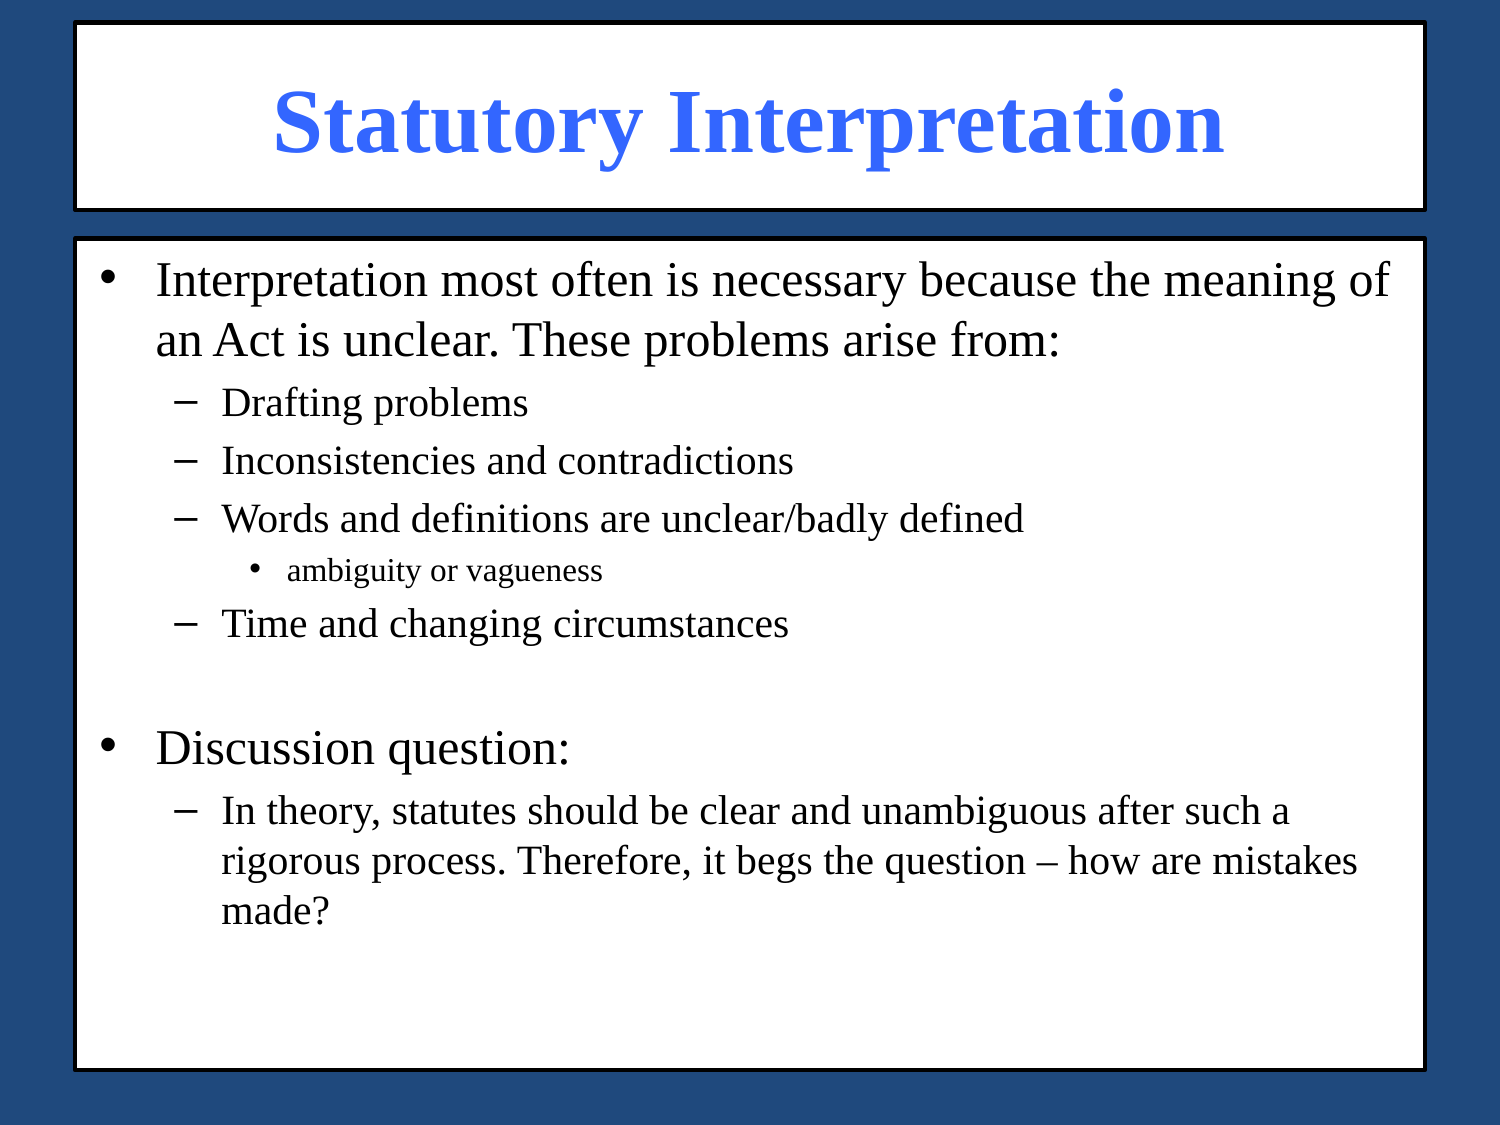

# Statutory Interpretation
Interpretation most often is necessary because the meaning of an Act is unclear. These problems arise from:
Drafting problems
Inconsistencies and contradictions
Words and definitions are unclear/badly defined
ambiguity or vagueness
Time and changing circumstances

Discussion question:
In theory, statutes should be clear and unambiguous after such a rigorous process. Therefore, it begs the question – how are mistakes made?